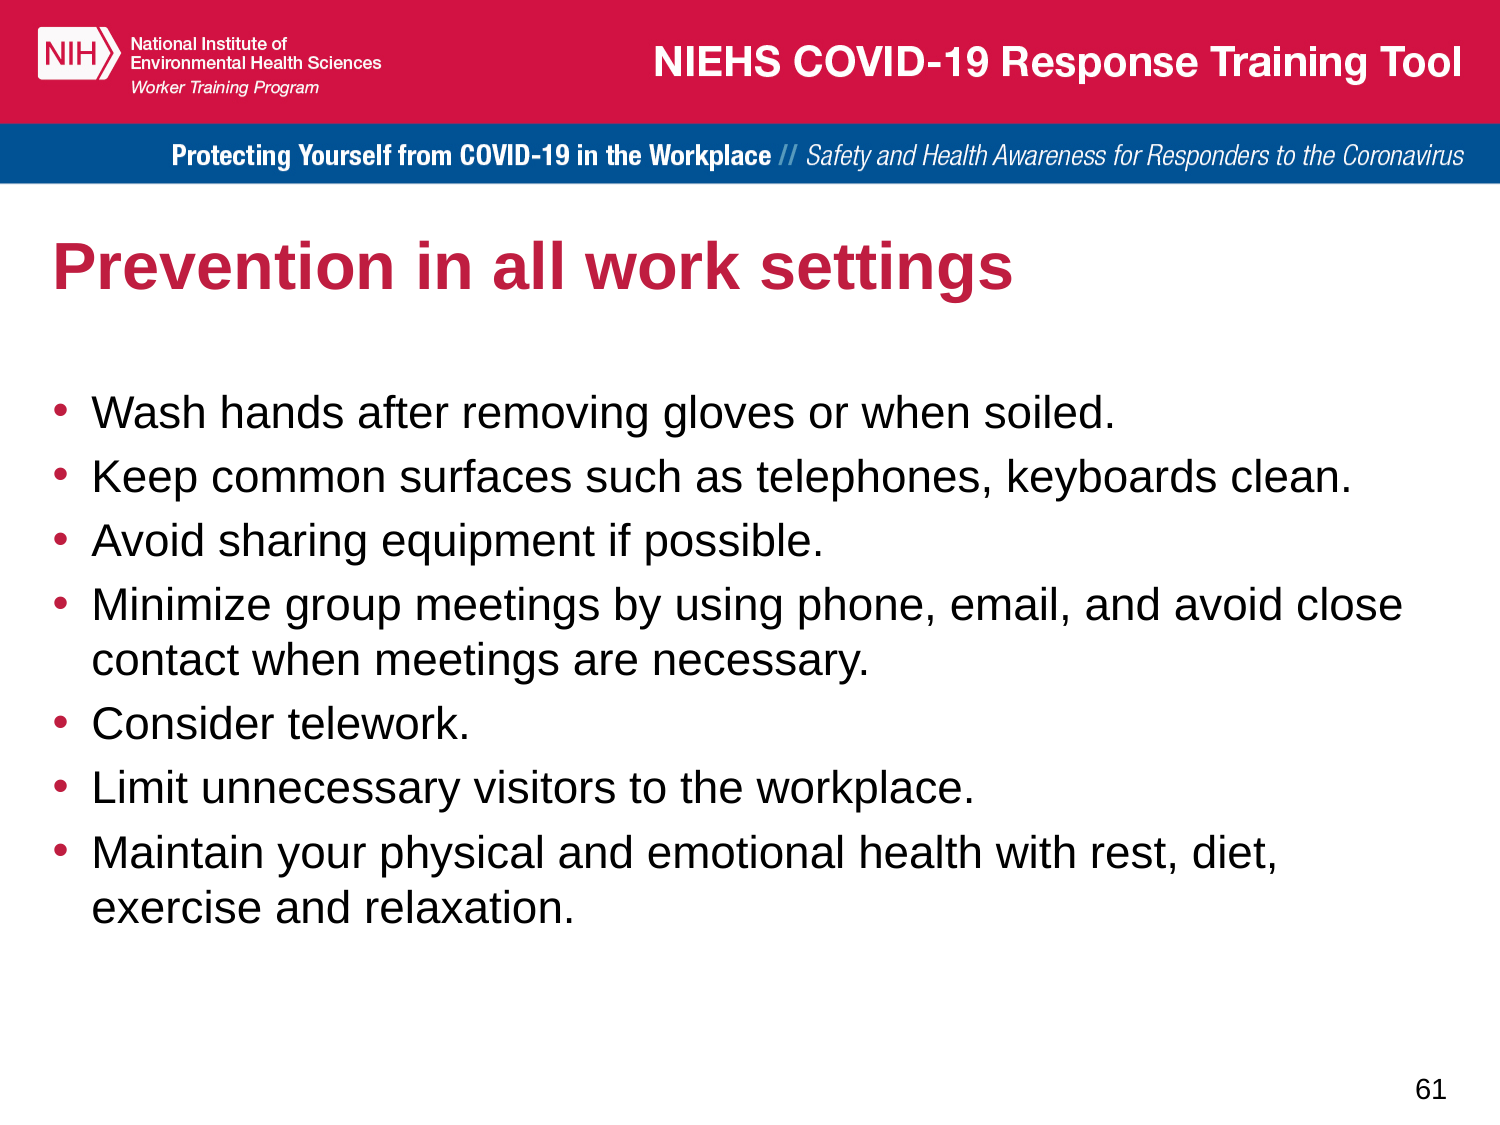

# Prevention in all work settings
Wash hands after removing gloves or when soiled.
Keep common surfaces such as telephones, keyboards clean.
Avoid sharing equipment if possible.
Minimize group meetings by using phone, email, and avoid close contact when meetings are necessary.
Consider telework.
Limit unnecessary visitors to the workplace.
Maintain your physical and emotional health with rest, diet, exercise and relaxation.

61